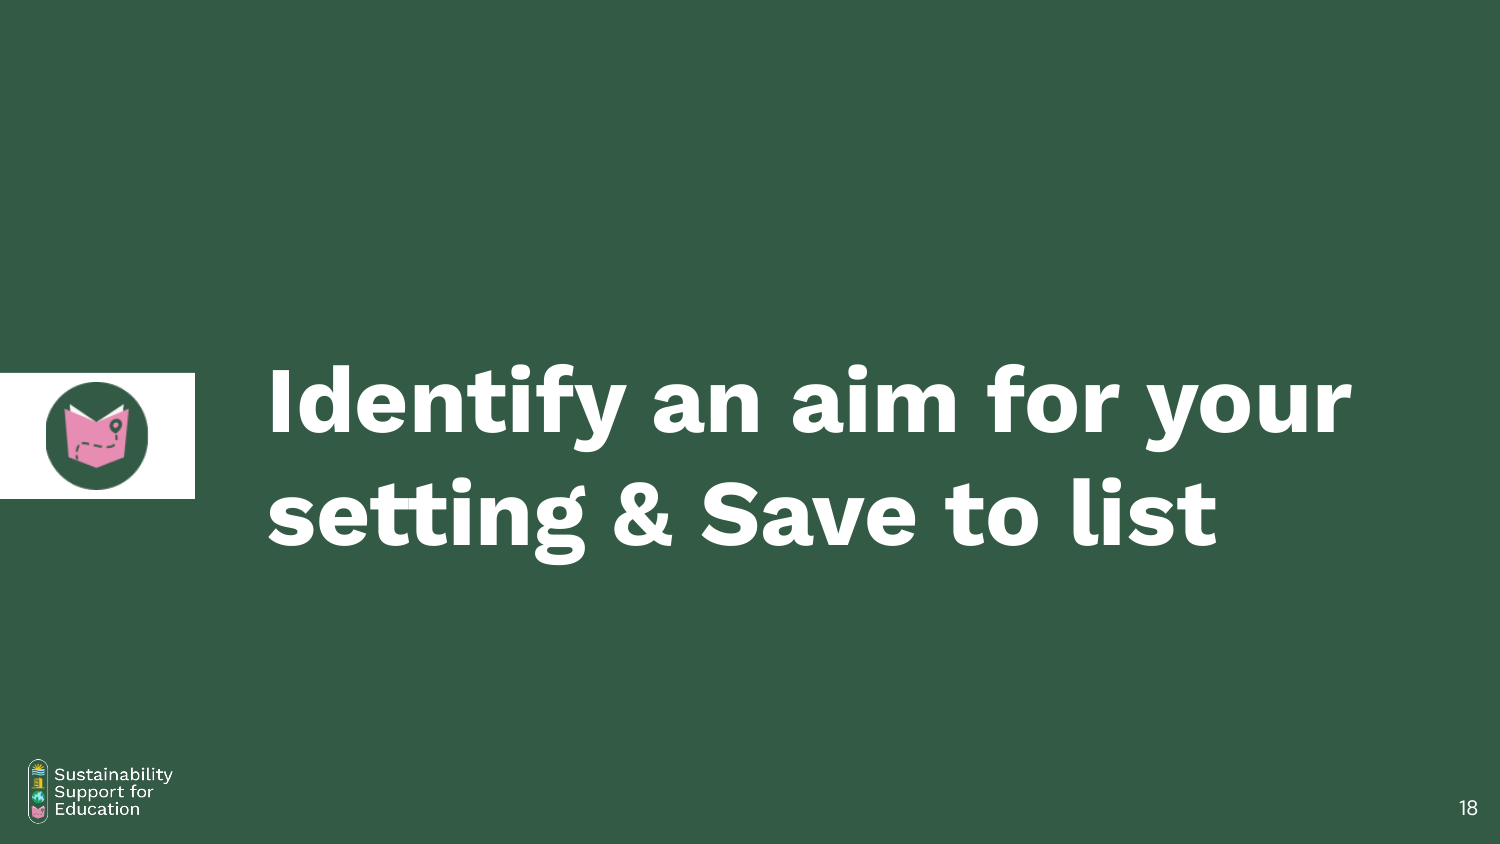

# Identify an aim for your setting & Save to list